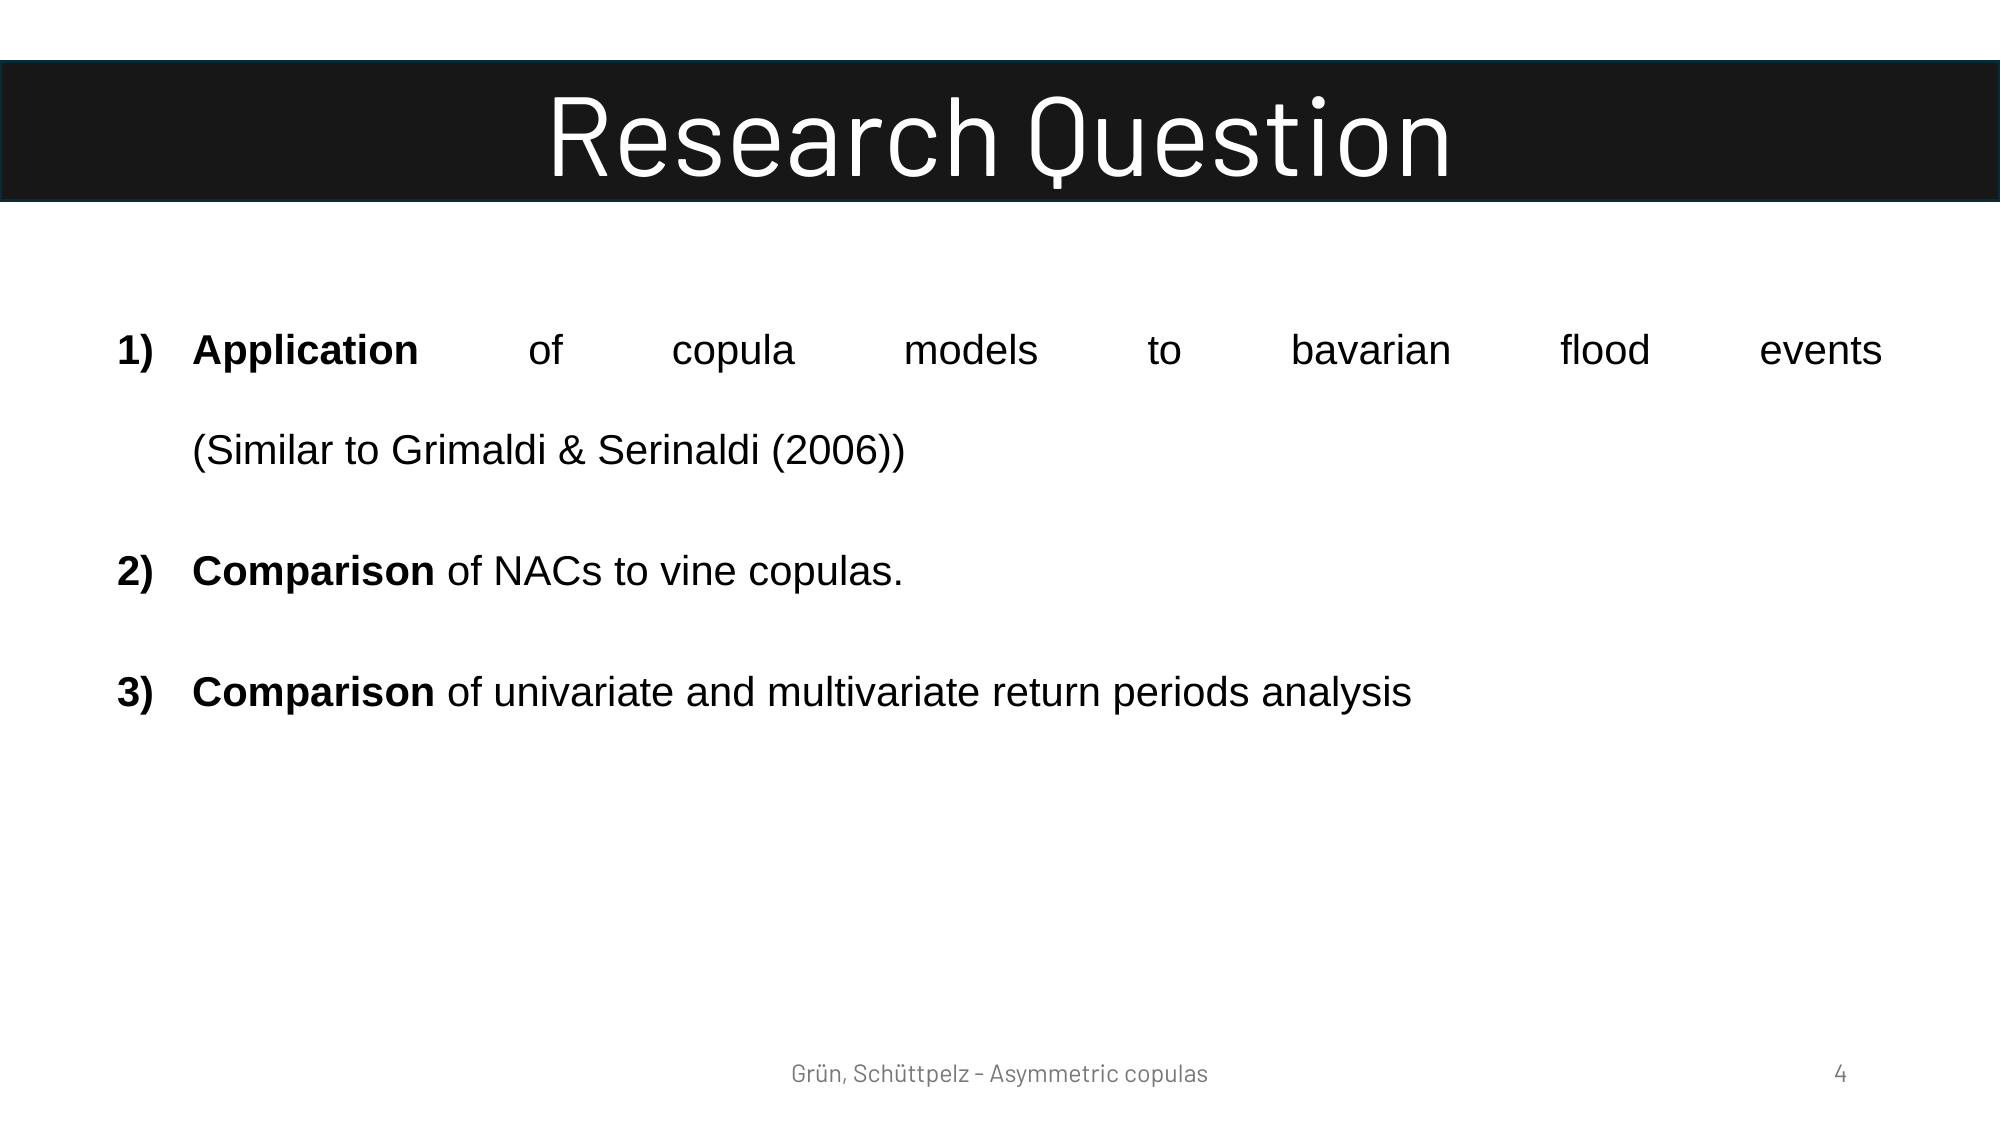

Research Question
Application of copula models to bavarian flood events
(Similar to Grimaldi & Serinaldi (2006))
Comparison of NACs to vine copulas.
Comparison of univariate and multivariate return periods analysis
Grün, Schüttpelz - Asymmetric copulas
4